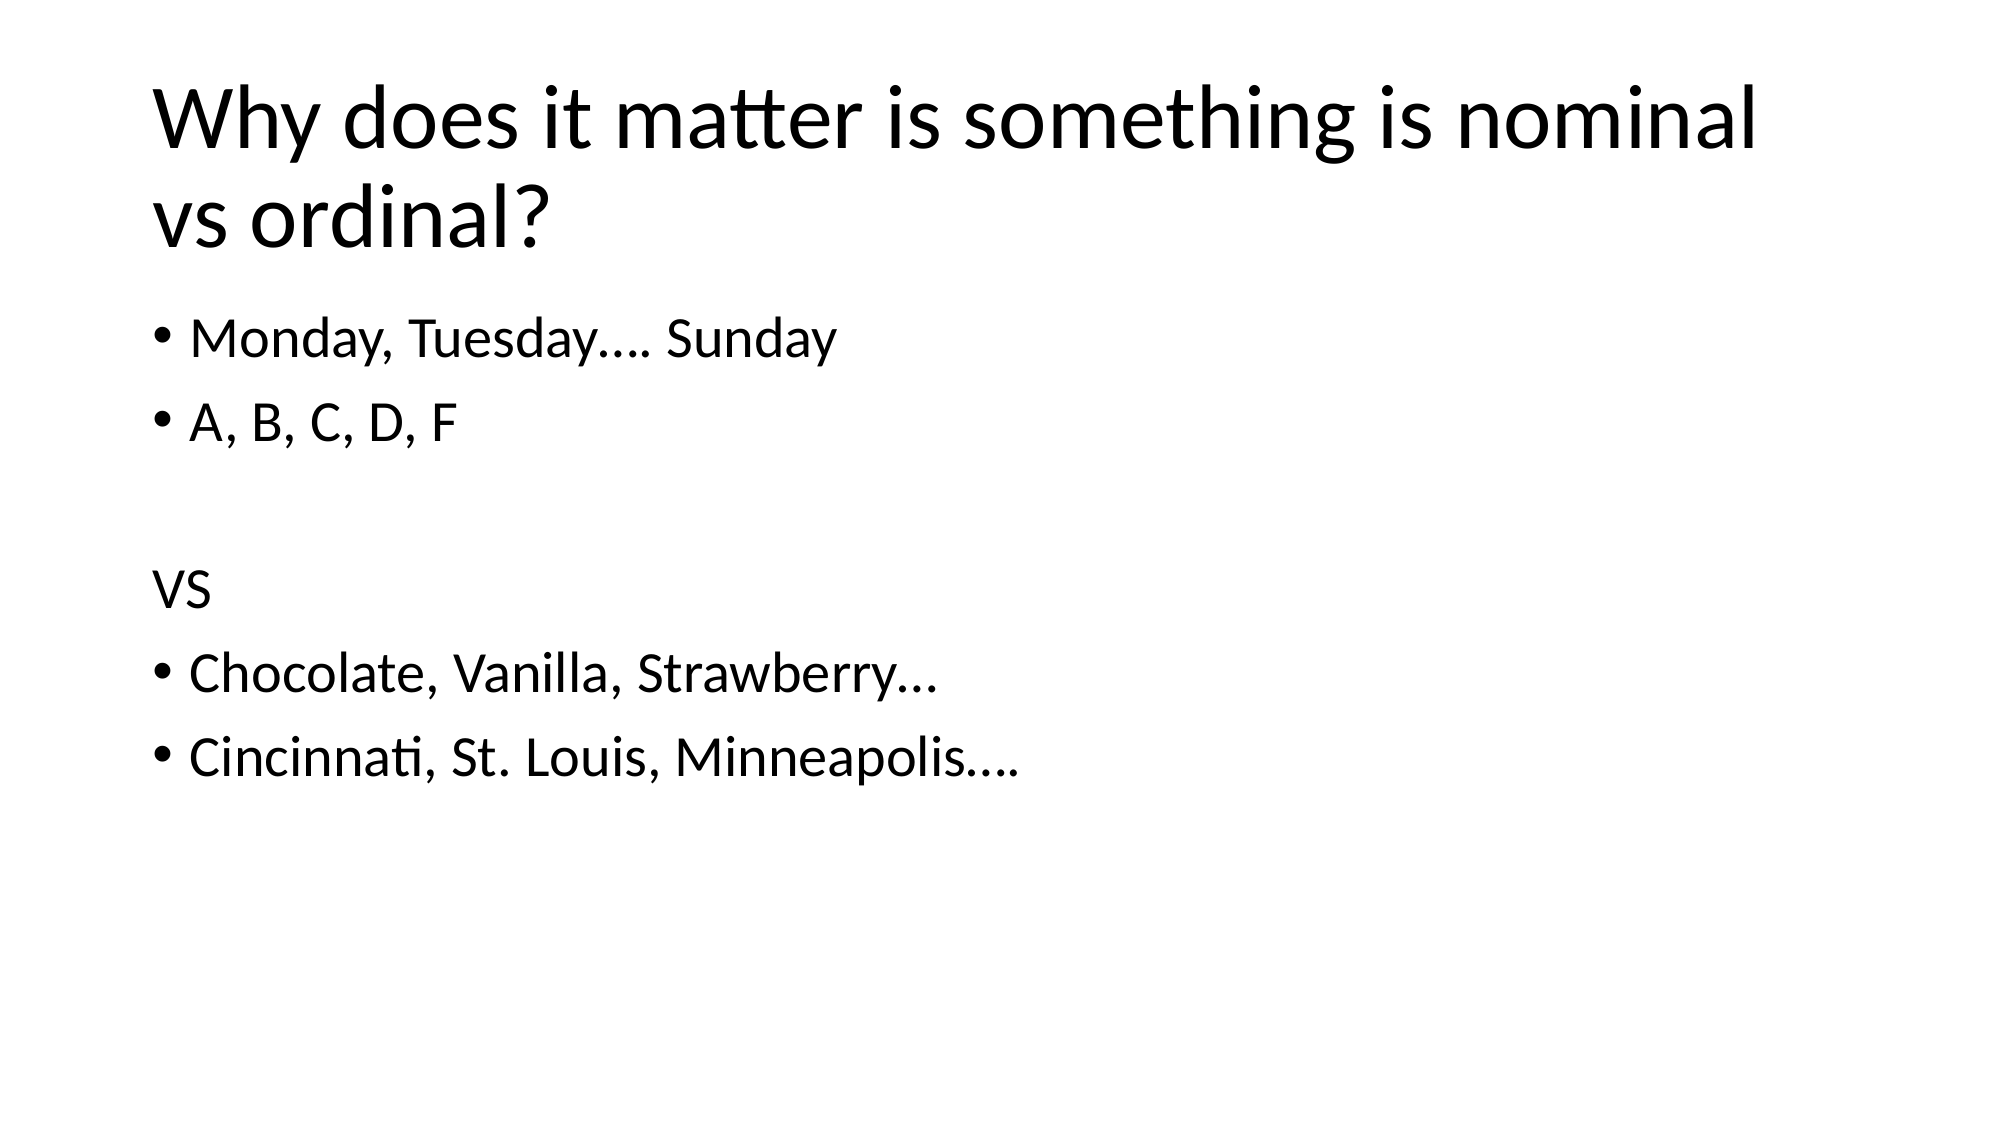

# Why does it matter is something is nominal vs ordinal?
Monday, Tuesday…. Sunday
A, B, C, D, F

VS
Chocolate, Vanilla, Strawberry…
Cincinnati, St. Louis, Minneapolis….